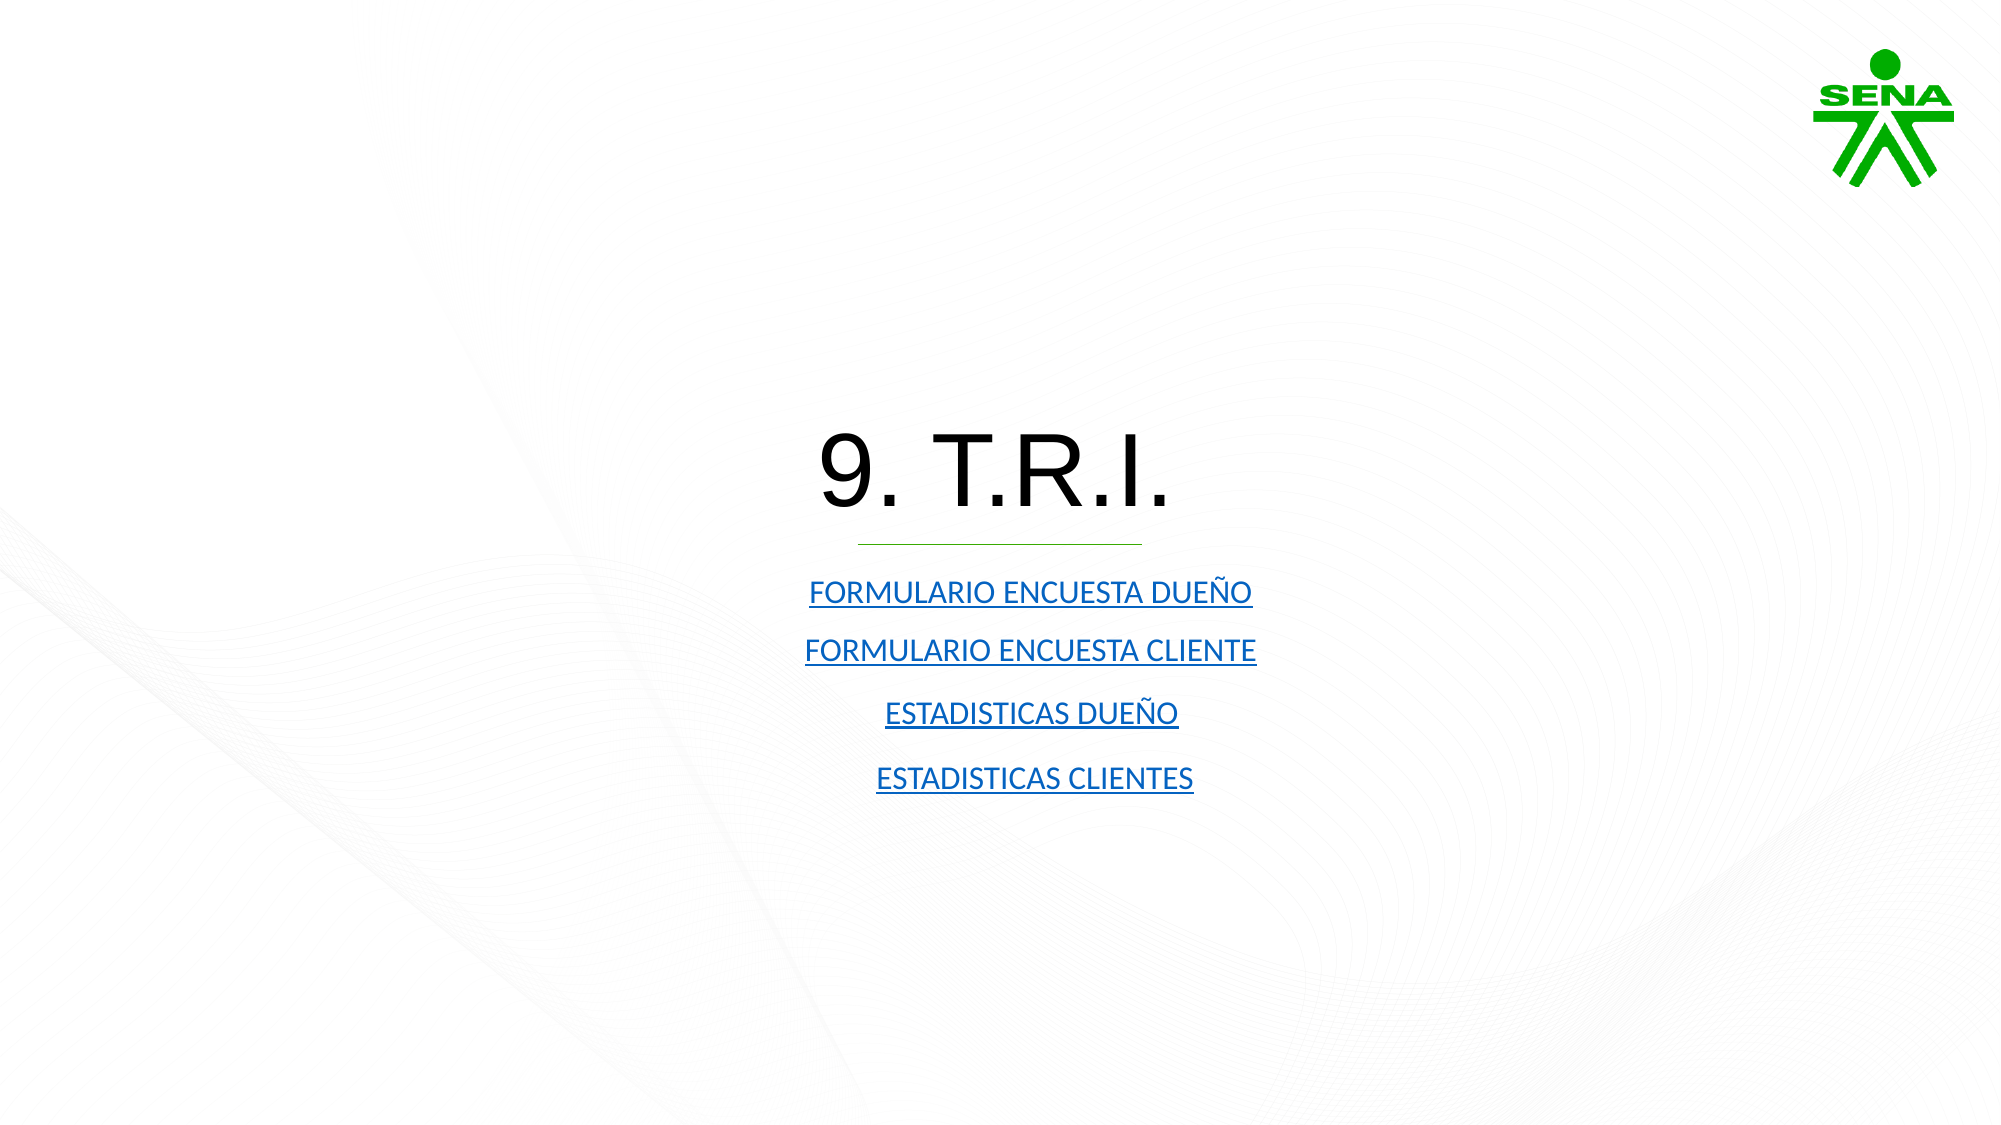

9. T.R.I.
FORMULARIO ENCUESTA DUEÑO
FORMULARIO ENCUESTA CLIENTE
ESTADISTICAS DUEÑO
ESTADISTICAS CLIENTES